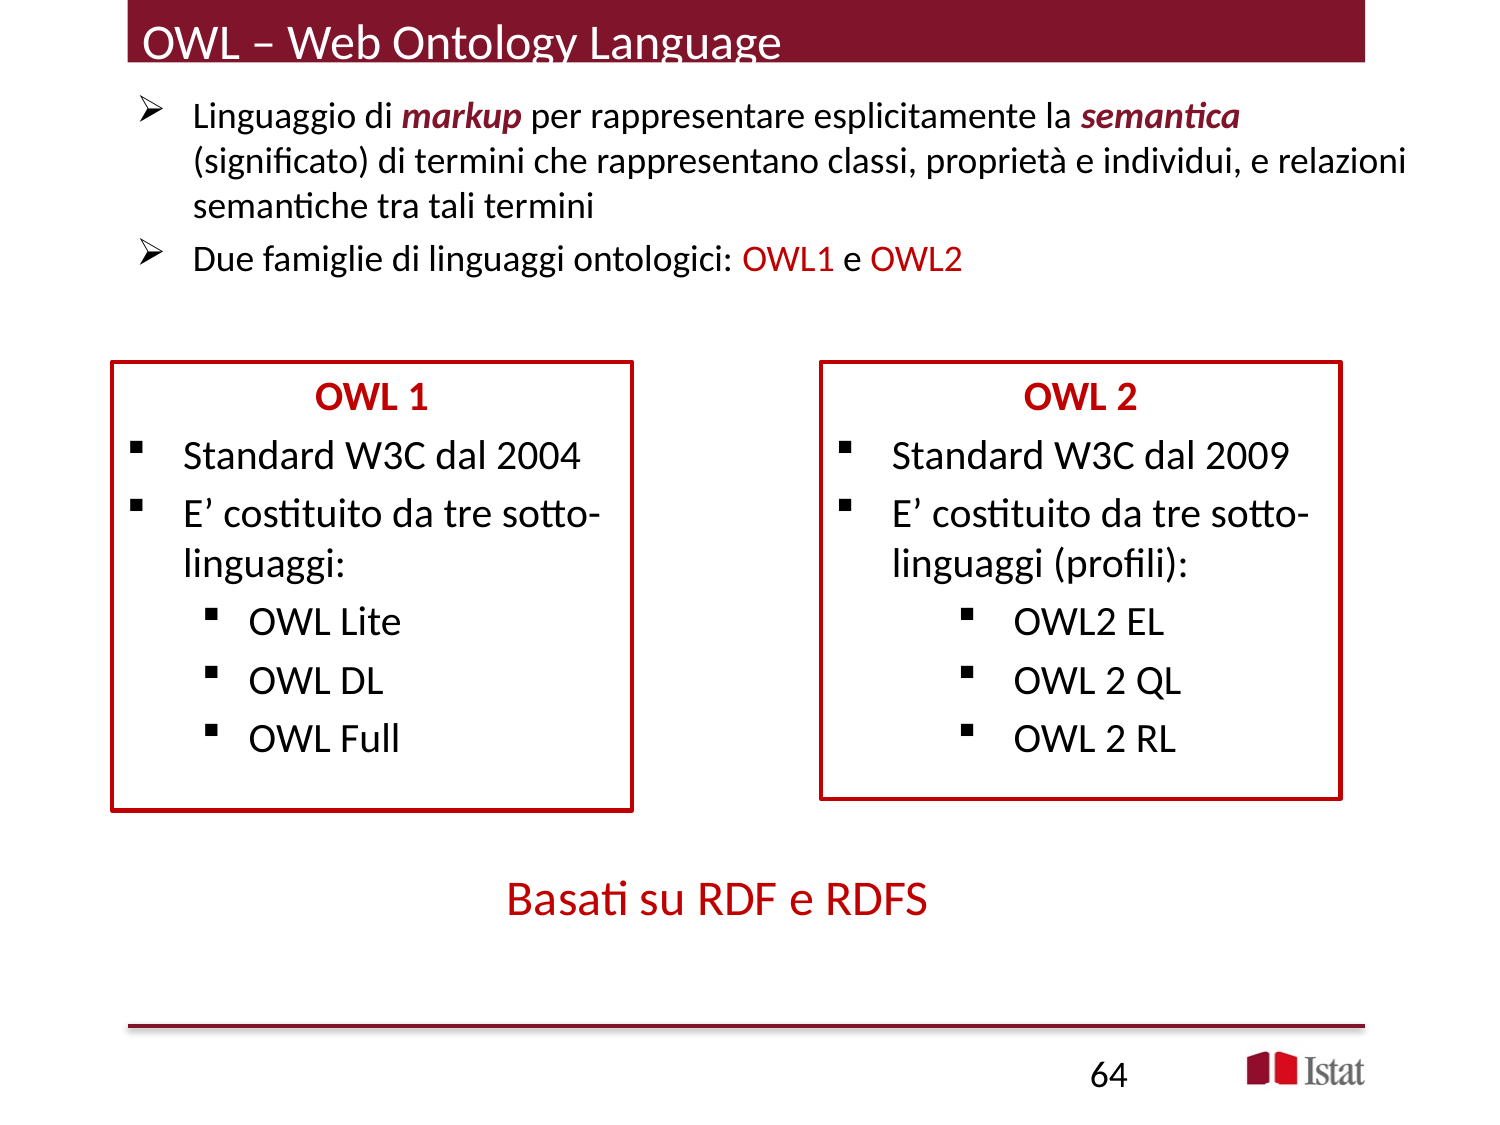

OWL – Web Ontology Language
Linguaggio di markup per rappresentare esplicitamente la semantica (significato) di termini che rappresentano classi, proprietà e individui, e relazioni semantiche tra tali termini
Due famiglie di linguaggi ontologici: OWL1 e OWL2

OWL 2
Standard W3C dal 2009
E’ costituito da tre sotto-linguaggi (profili):
OWL2 EL
OWL 2 QL
OWL 2 RL

OWL 1
Standard W3C dal 2004
E’ costituito da tre sotto-linguaggi:
OWL Lite
OWL DL
OWL Full

Basati su RDF e RDFS

64